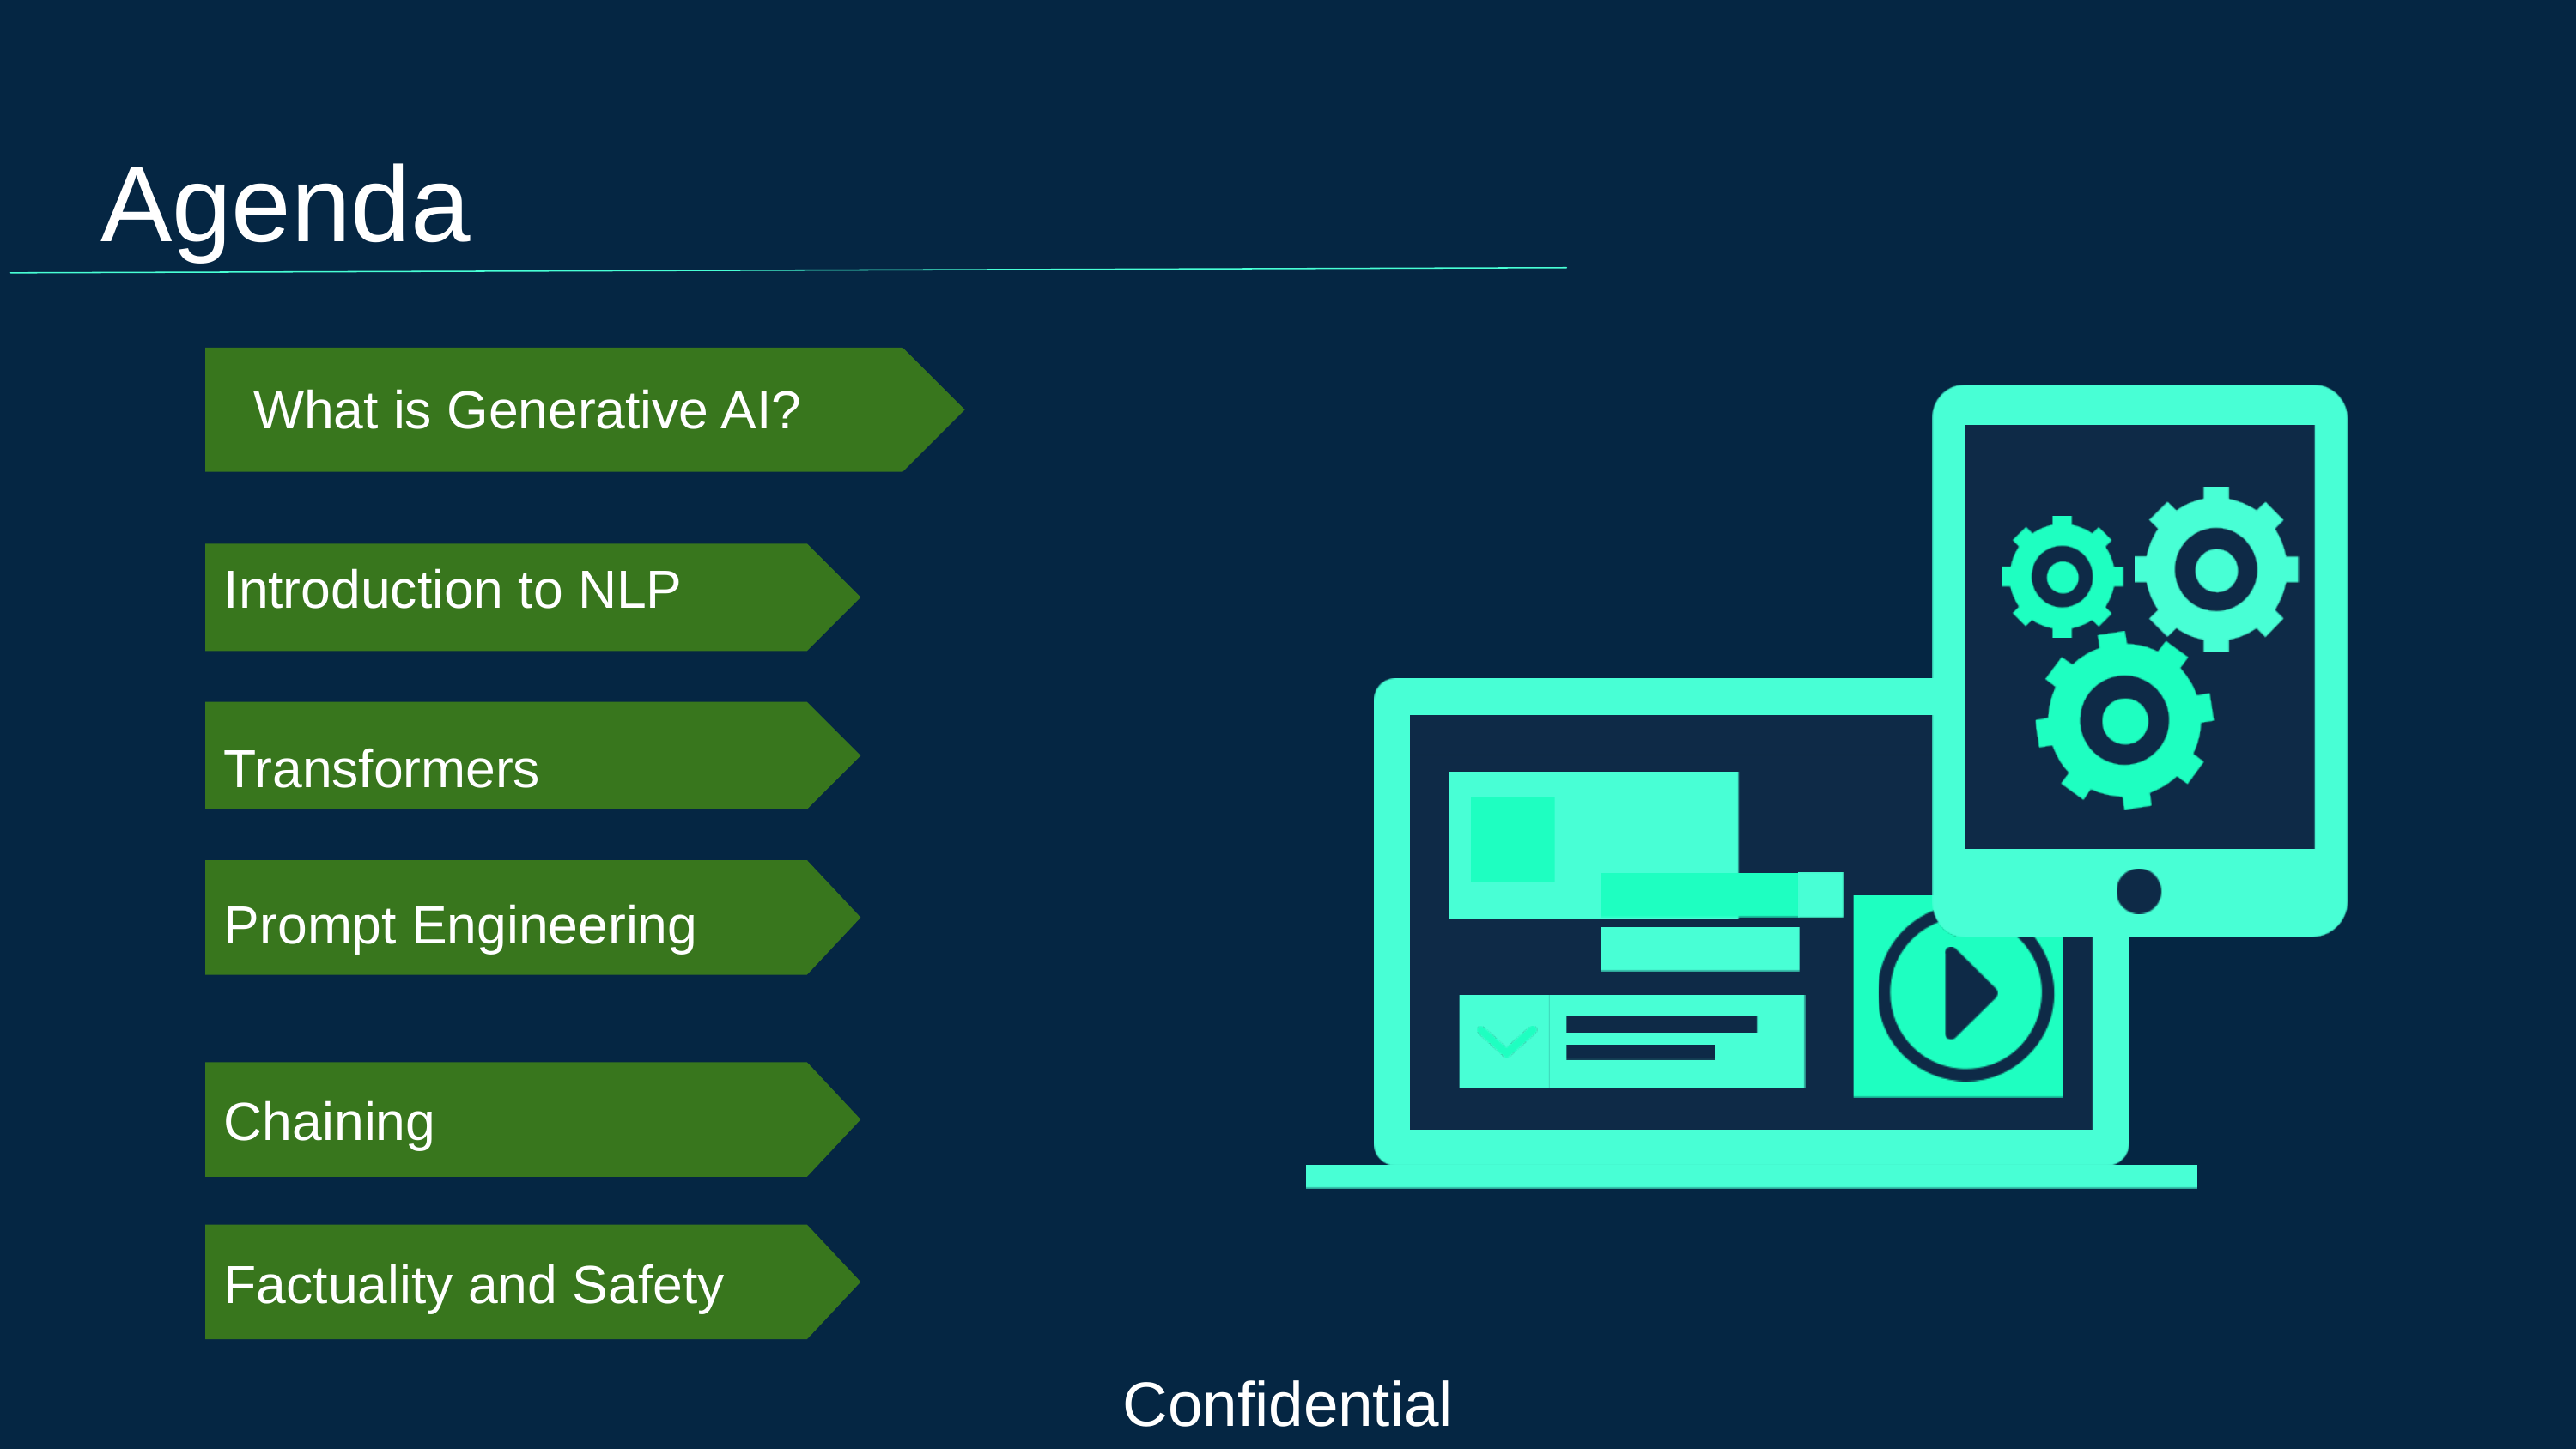

Agenda

What is Generative AI?

Introduction to NLP

Transformers

Prompt Engineering

Chaining

Factuality and Safety
Confidential